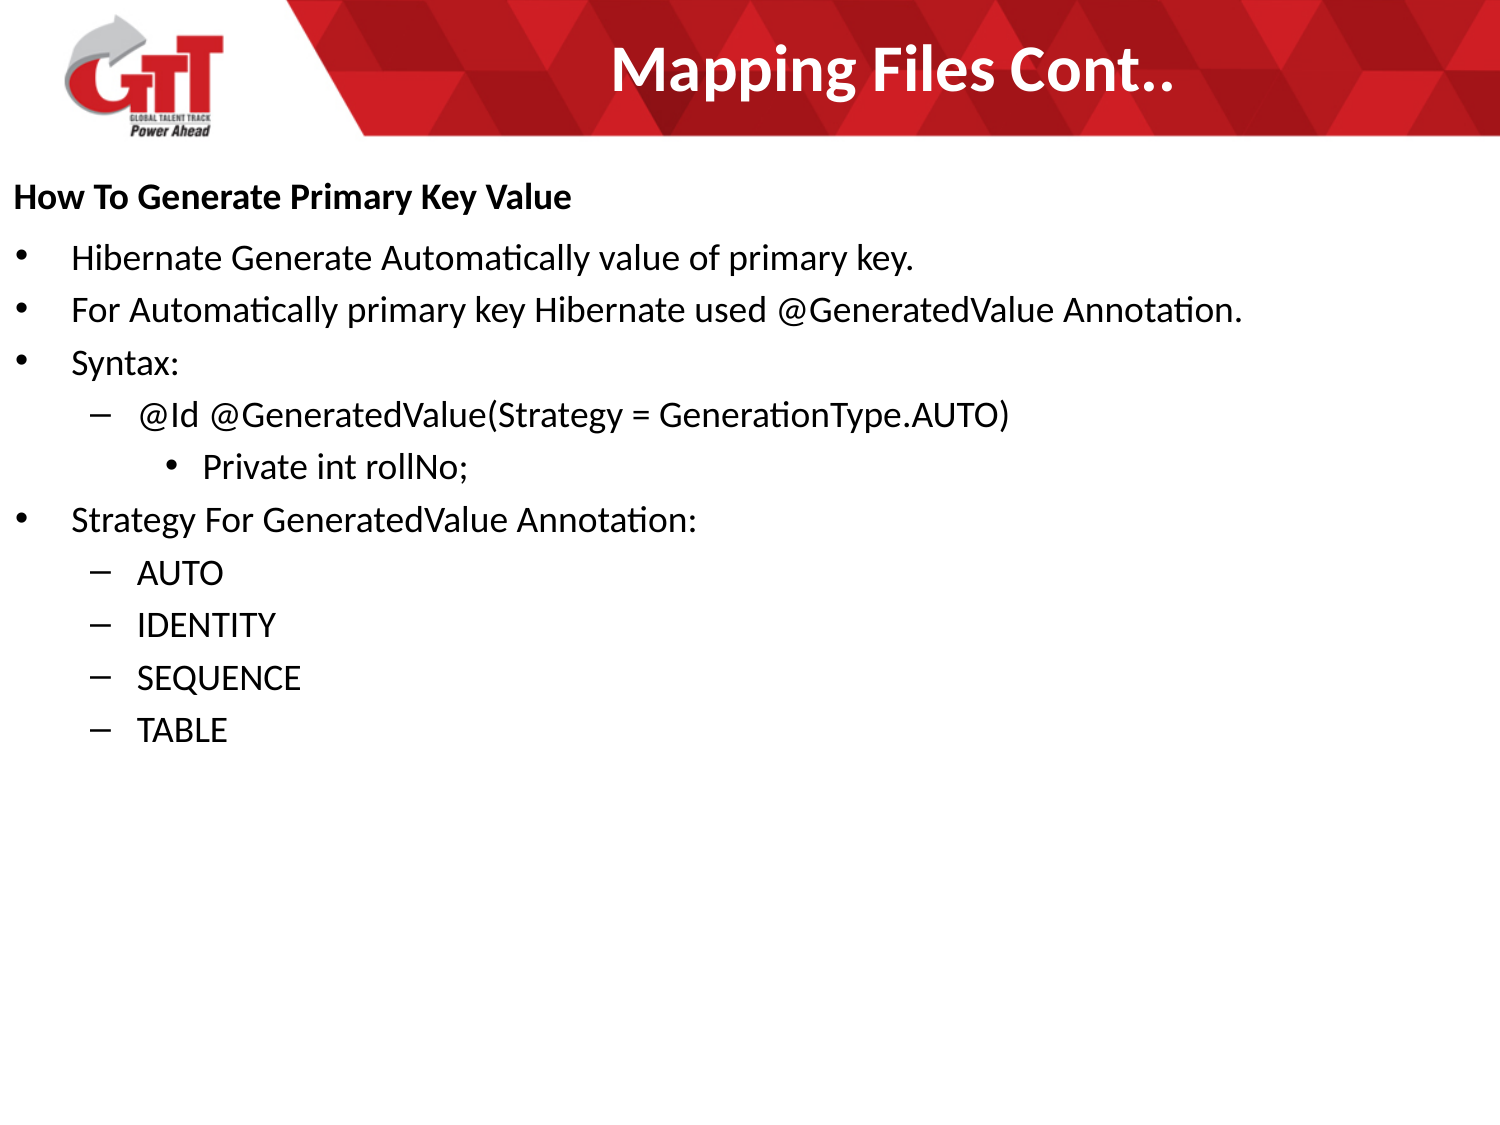

# Mapping Files Cont..
How To Generate Primary Key Value
Hibernate Generate Automatically value of primary key.
For Automatically primary key Hibernate used @GeneratedValue Annotation.
Syntax:
@Id @GeneratedValue(Strategy = GenerationType.AUTO)
Private int rollNo;
Strategy For GeneratedValue Annotation:
AUTO
IDENTITY
SEQUENCE
TABLE